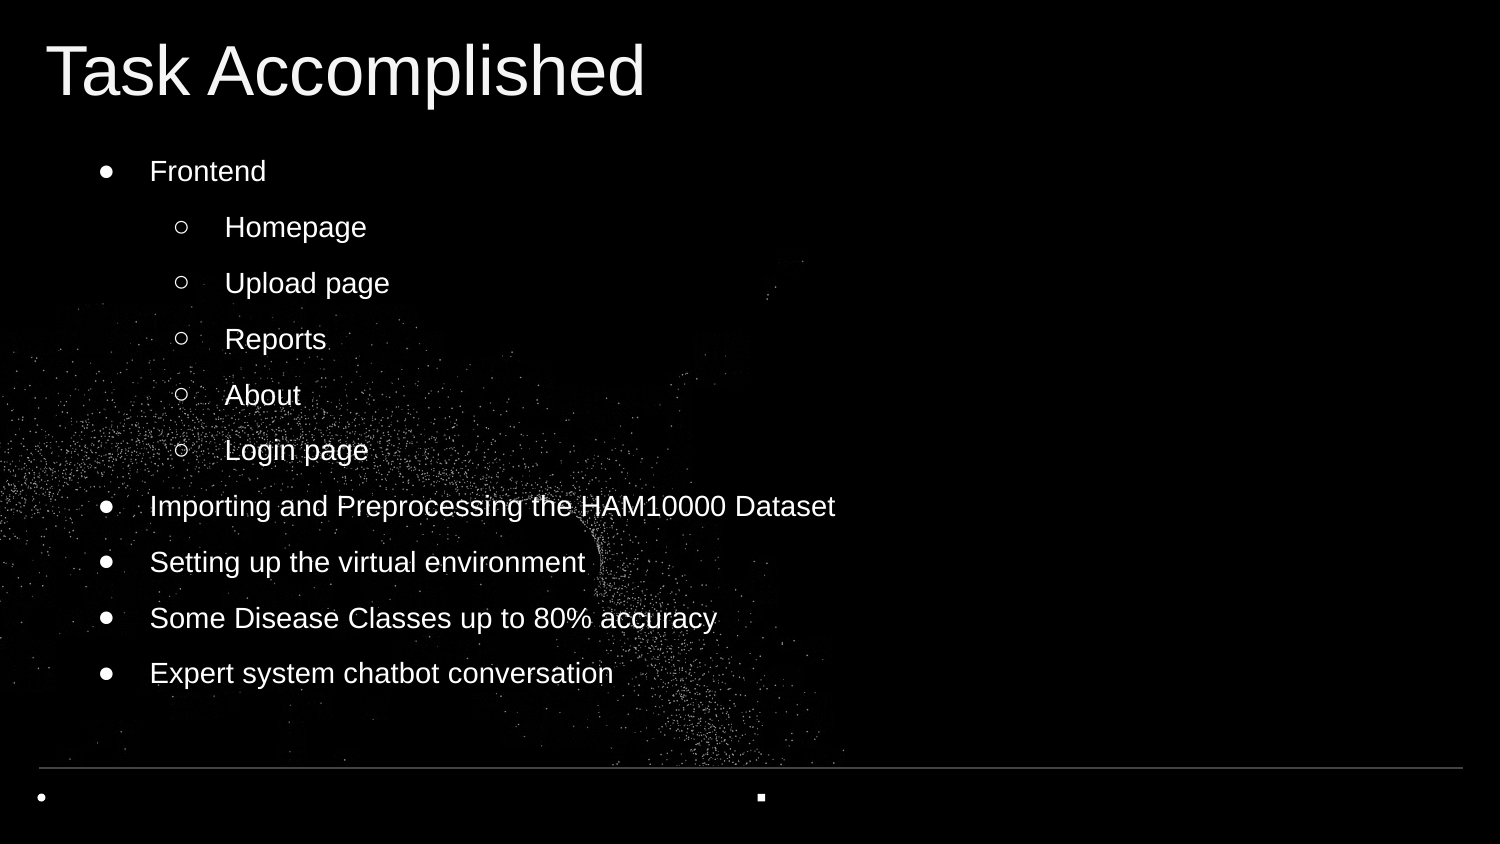

# Task Accomplished
Frontend
Homepage
Upload page
Reports
About
Login page
Importing and Preprocessing the HAM10000 Dataset
Setting up the virtual environment
Some Disease Classes up to 80% accuracy
Expert system chatbot conversation